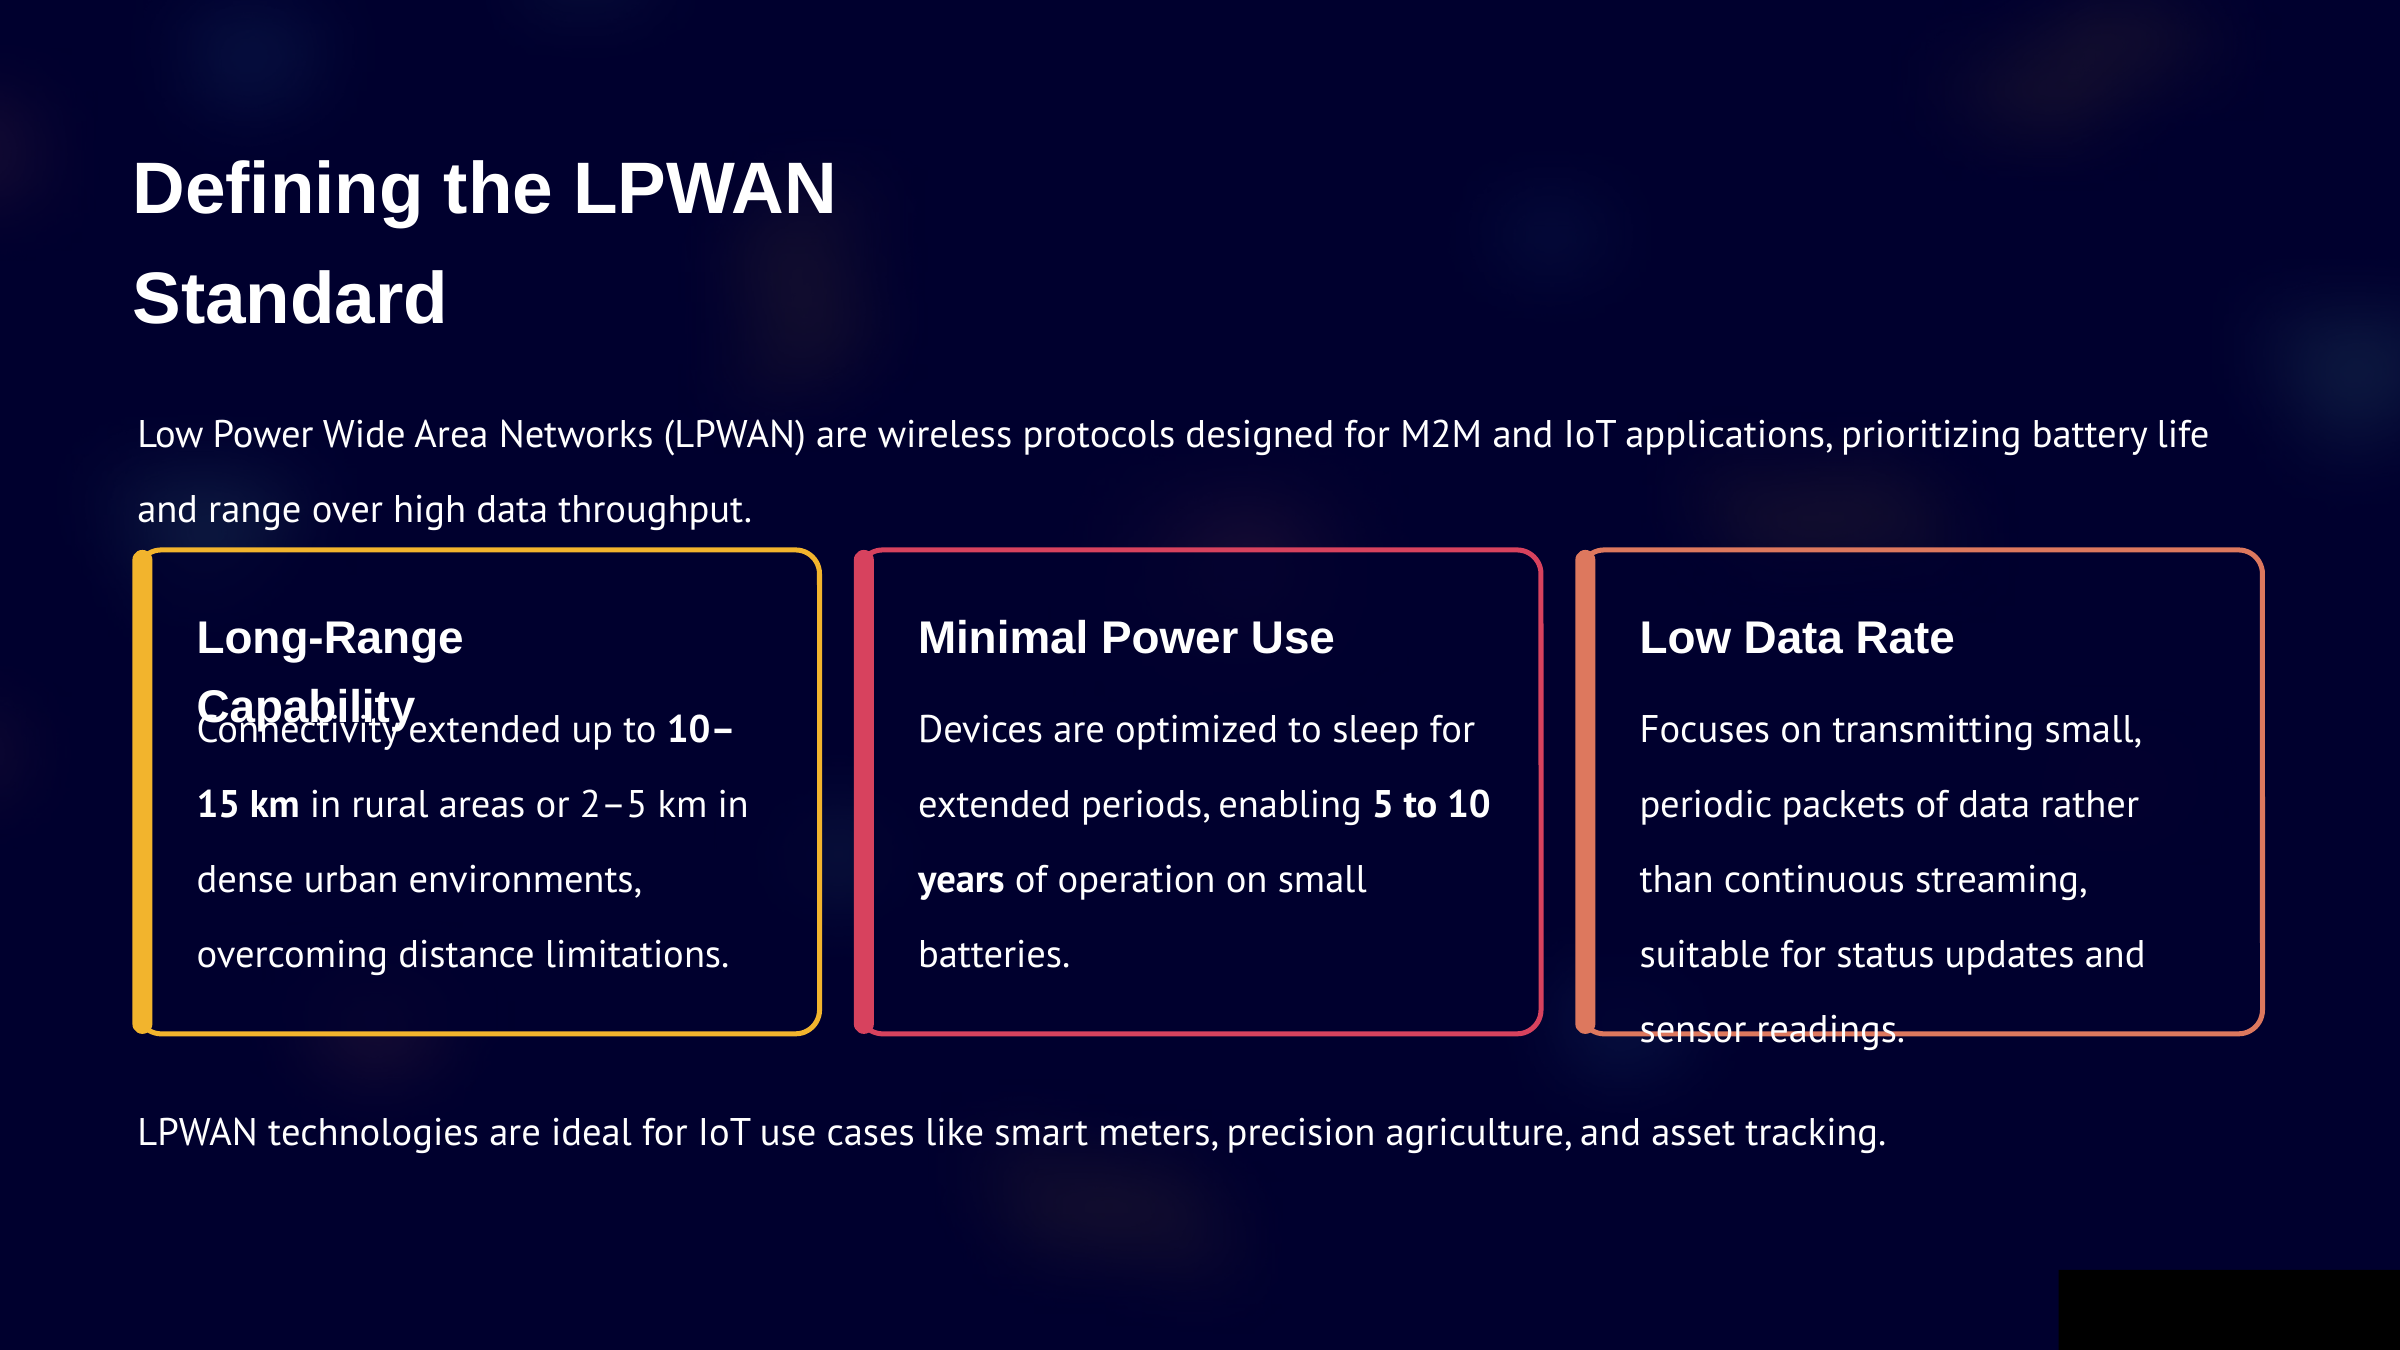

Defining the LPWAN Standard
Low Power Wide Area Networks (LPWAN) are wireless protocols designed for M2M and IoT applications, prioritizing battery life and range over high data throughput.

Long-Range Capability
Minimal Power Use
Low Data Rate
Connectivity extended up to 10–15 km in rural areas or 2–5 km in dense urban environments, overcoming distance limitations.
Devices are optimized to sleep for extended periods, enabling 5 to 10 years of operation on small batteries.
Focuses on transmitting small, periodic packets of data rather than continuous streaming, suitable for status updates and sensor readings.
LPWAN technologies are ideal for IoT use cases like smart meters, precision agriculture, and asset tracking.